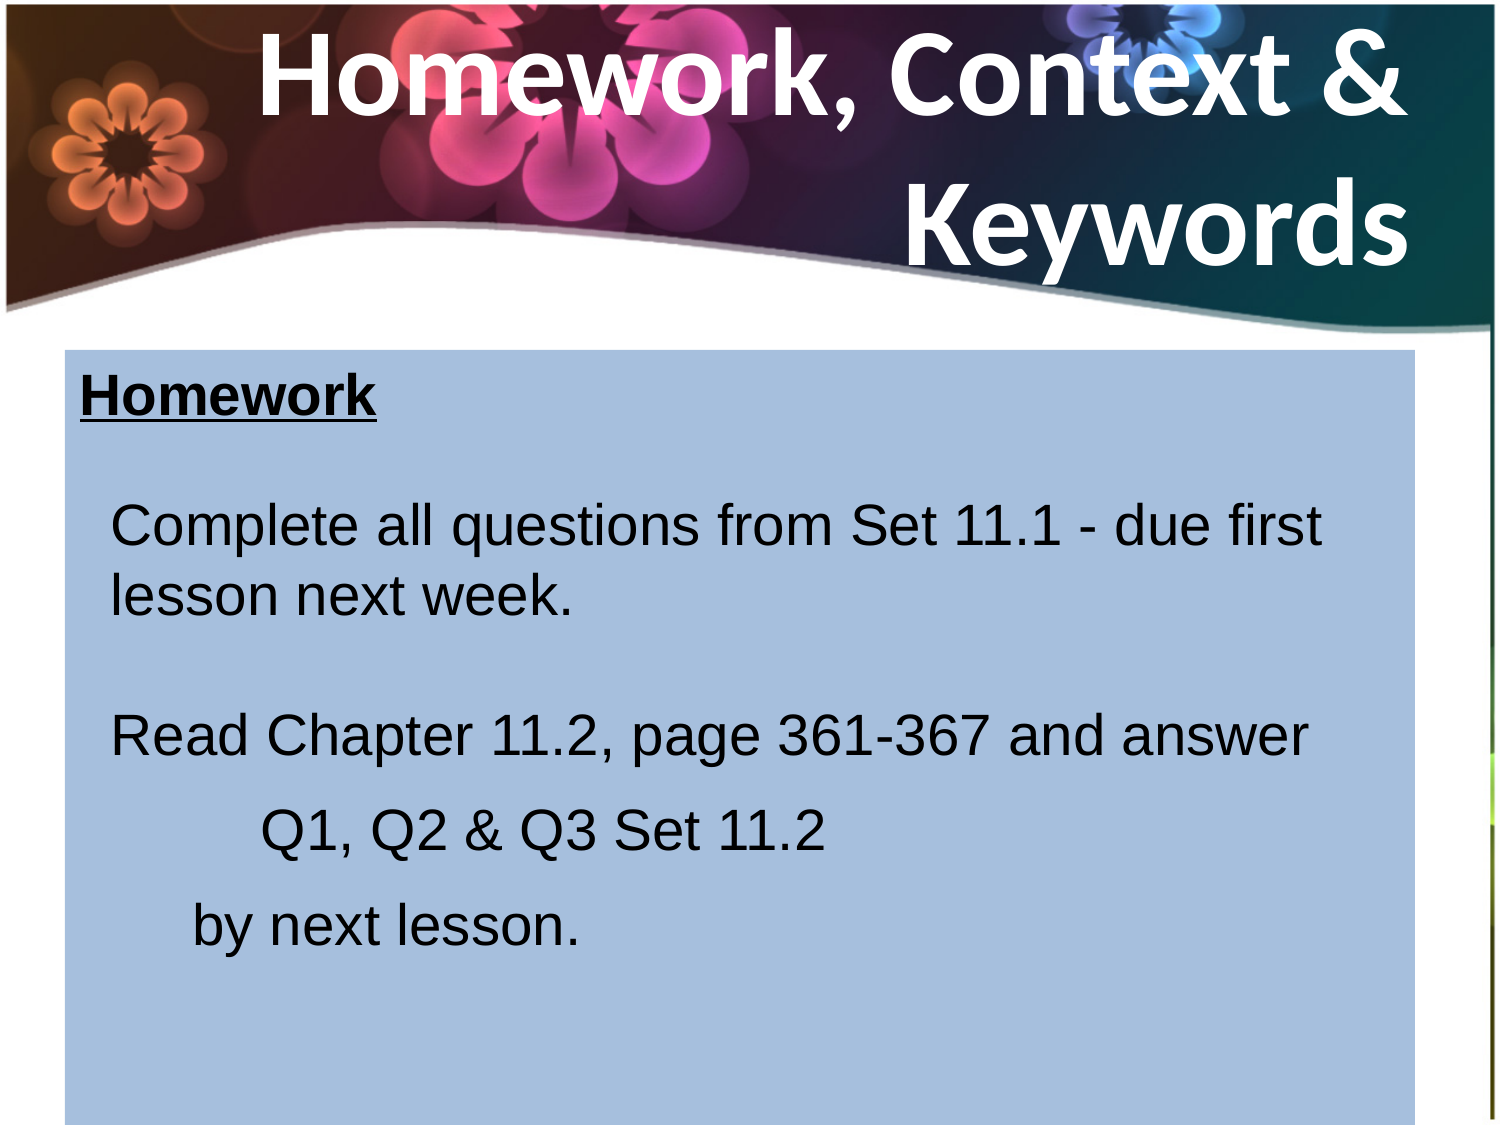

# Homework, Context & Keywords
Homework

Complete all questions from Set 11.1 - due first lesson next week.

Read Chapter 11.2, page 361-367 and answer
	Q1, Q2 & Q3 Set 11.2
     by next lesson.